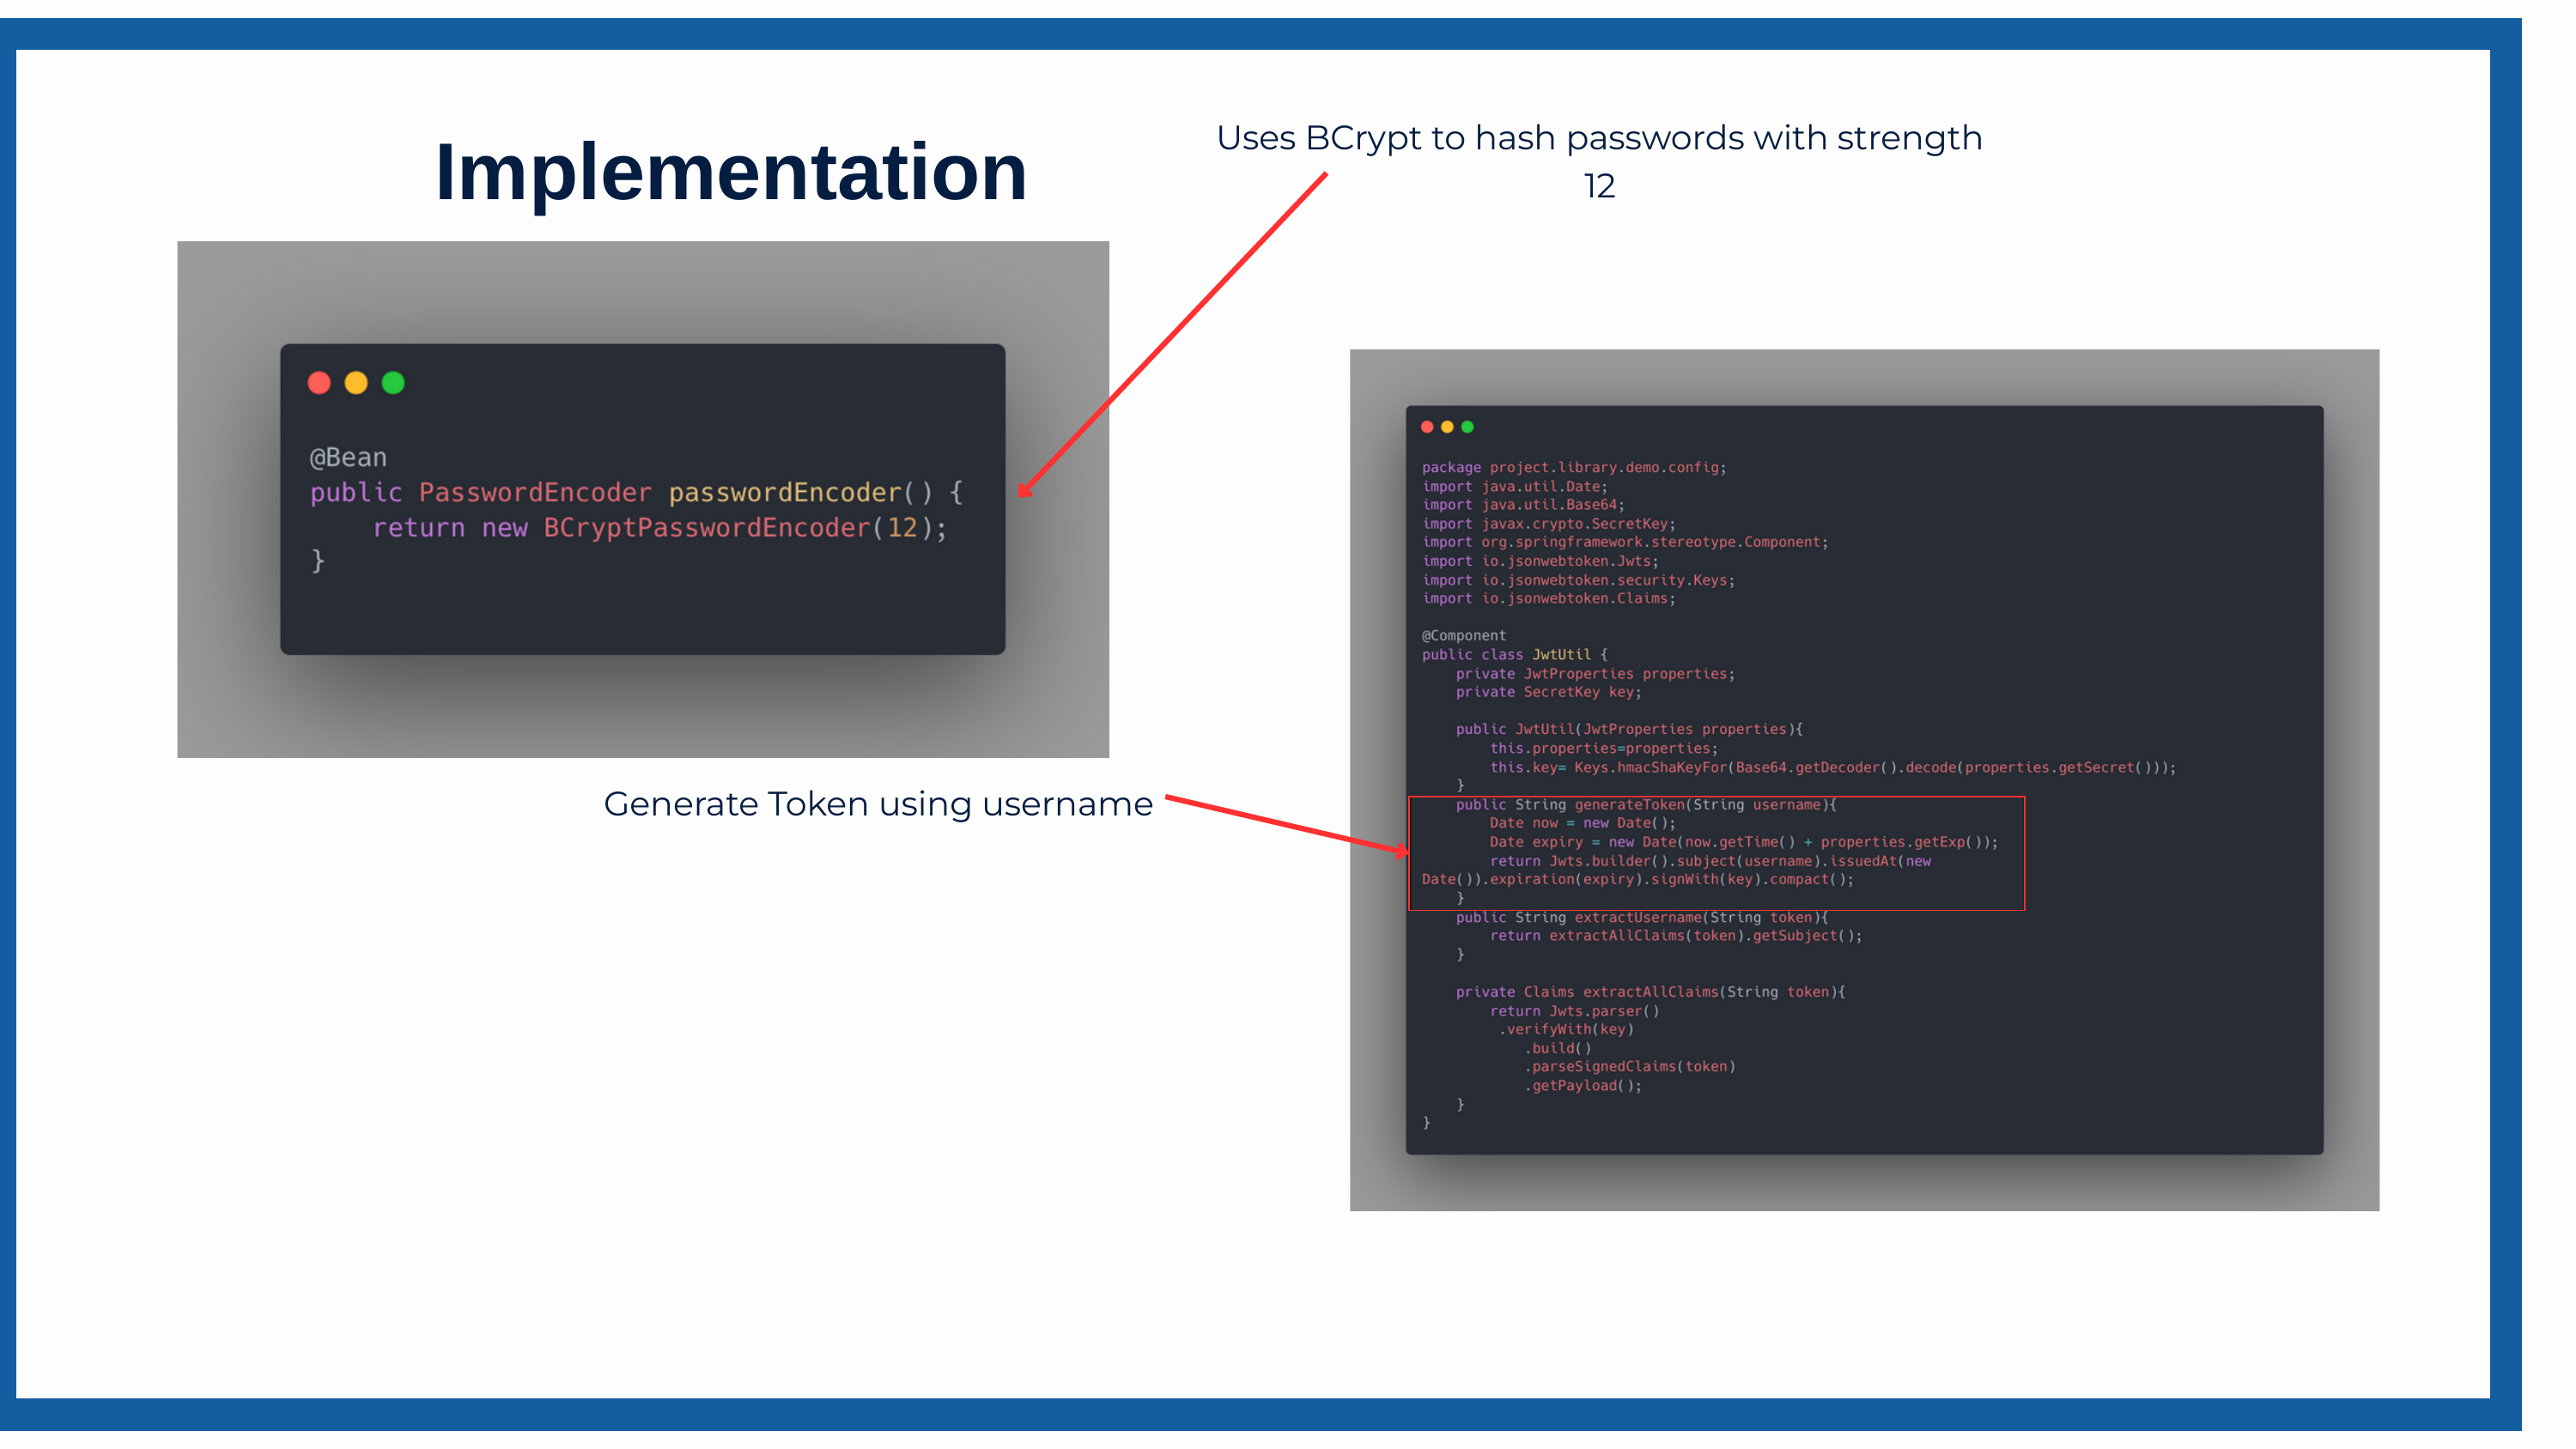

Implementation
Uses BCrypt to hash passwords with strength 12

Generate Token using username